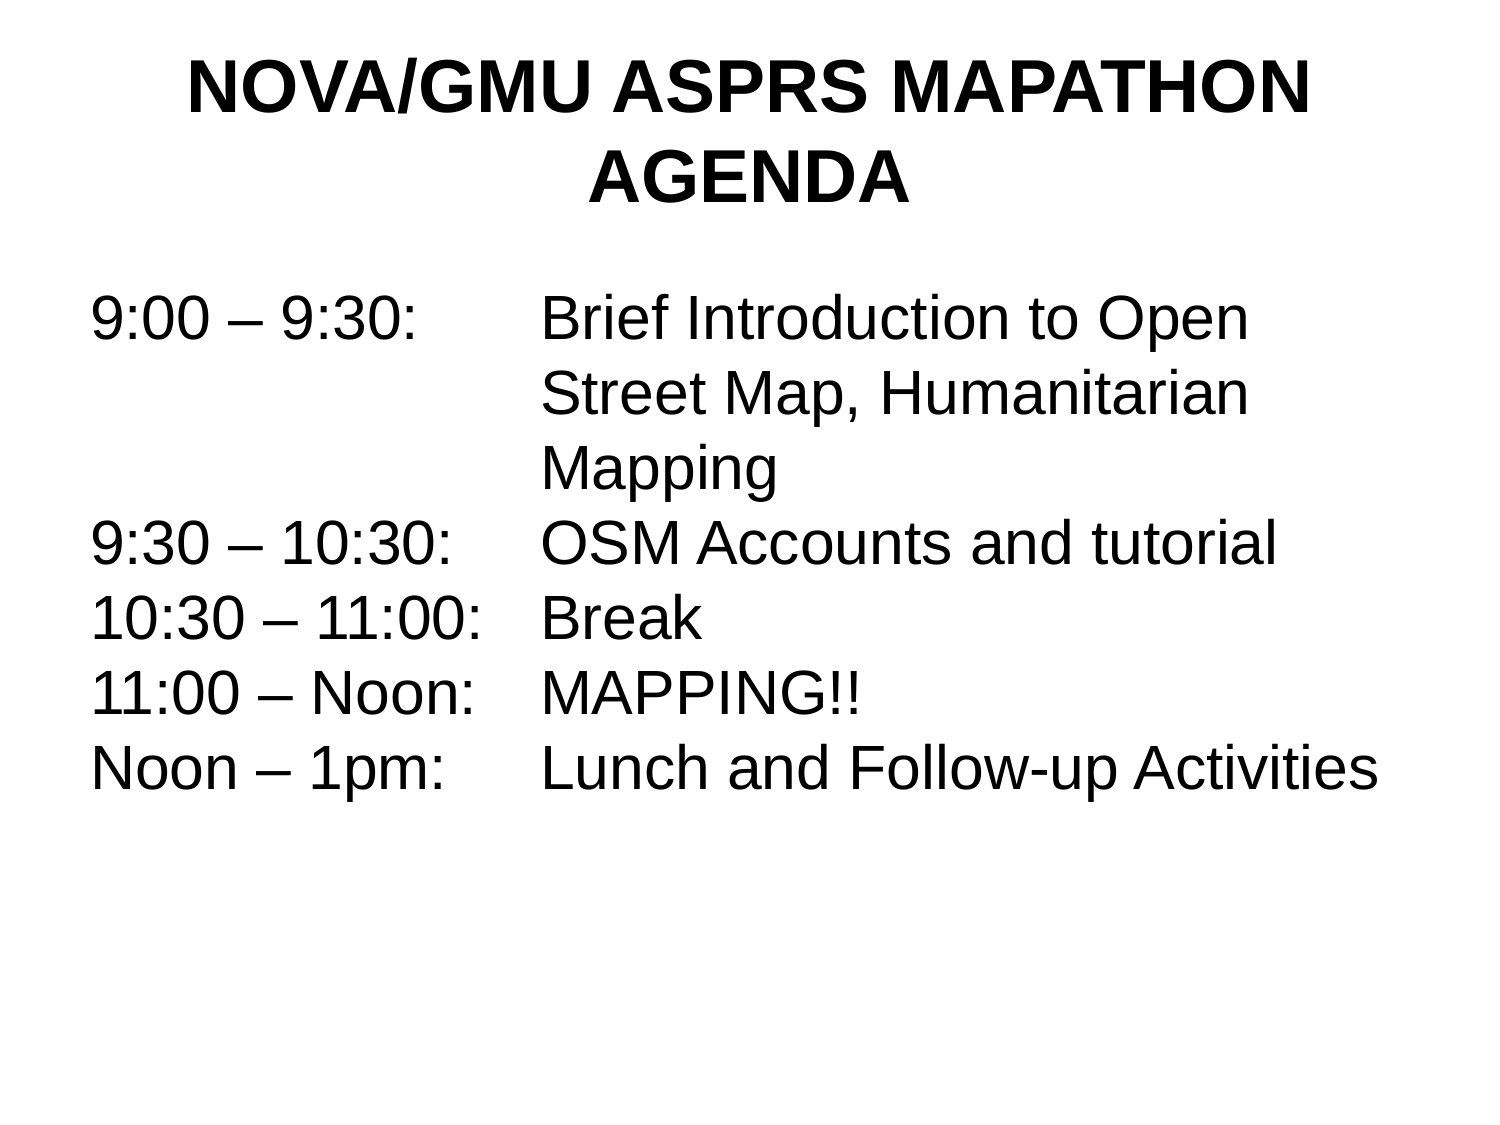

# NOVA/GMU ASPRS MAPATHON AGENDA
9:00 – 9:30:  	Brief Introduction to Open 				Street Map, Humanitarian 				Mapping
9:30 – 10:30:  	OSM Accounts and tutorial
10:30 – 11:00:  	Break
11:00 – Noon:  	MAPPING!!
Noon – 1pm:  	Lunch and Follow-up Activities